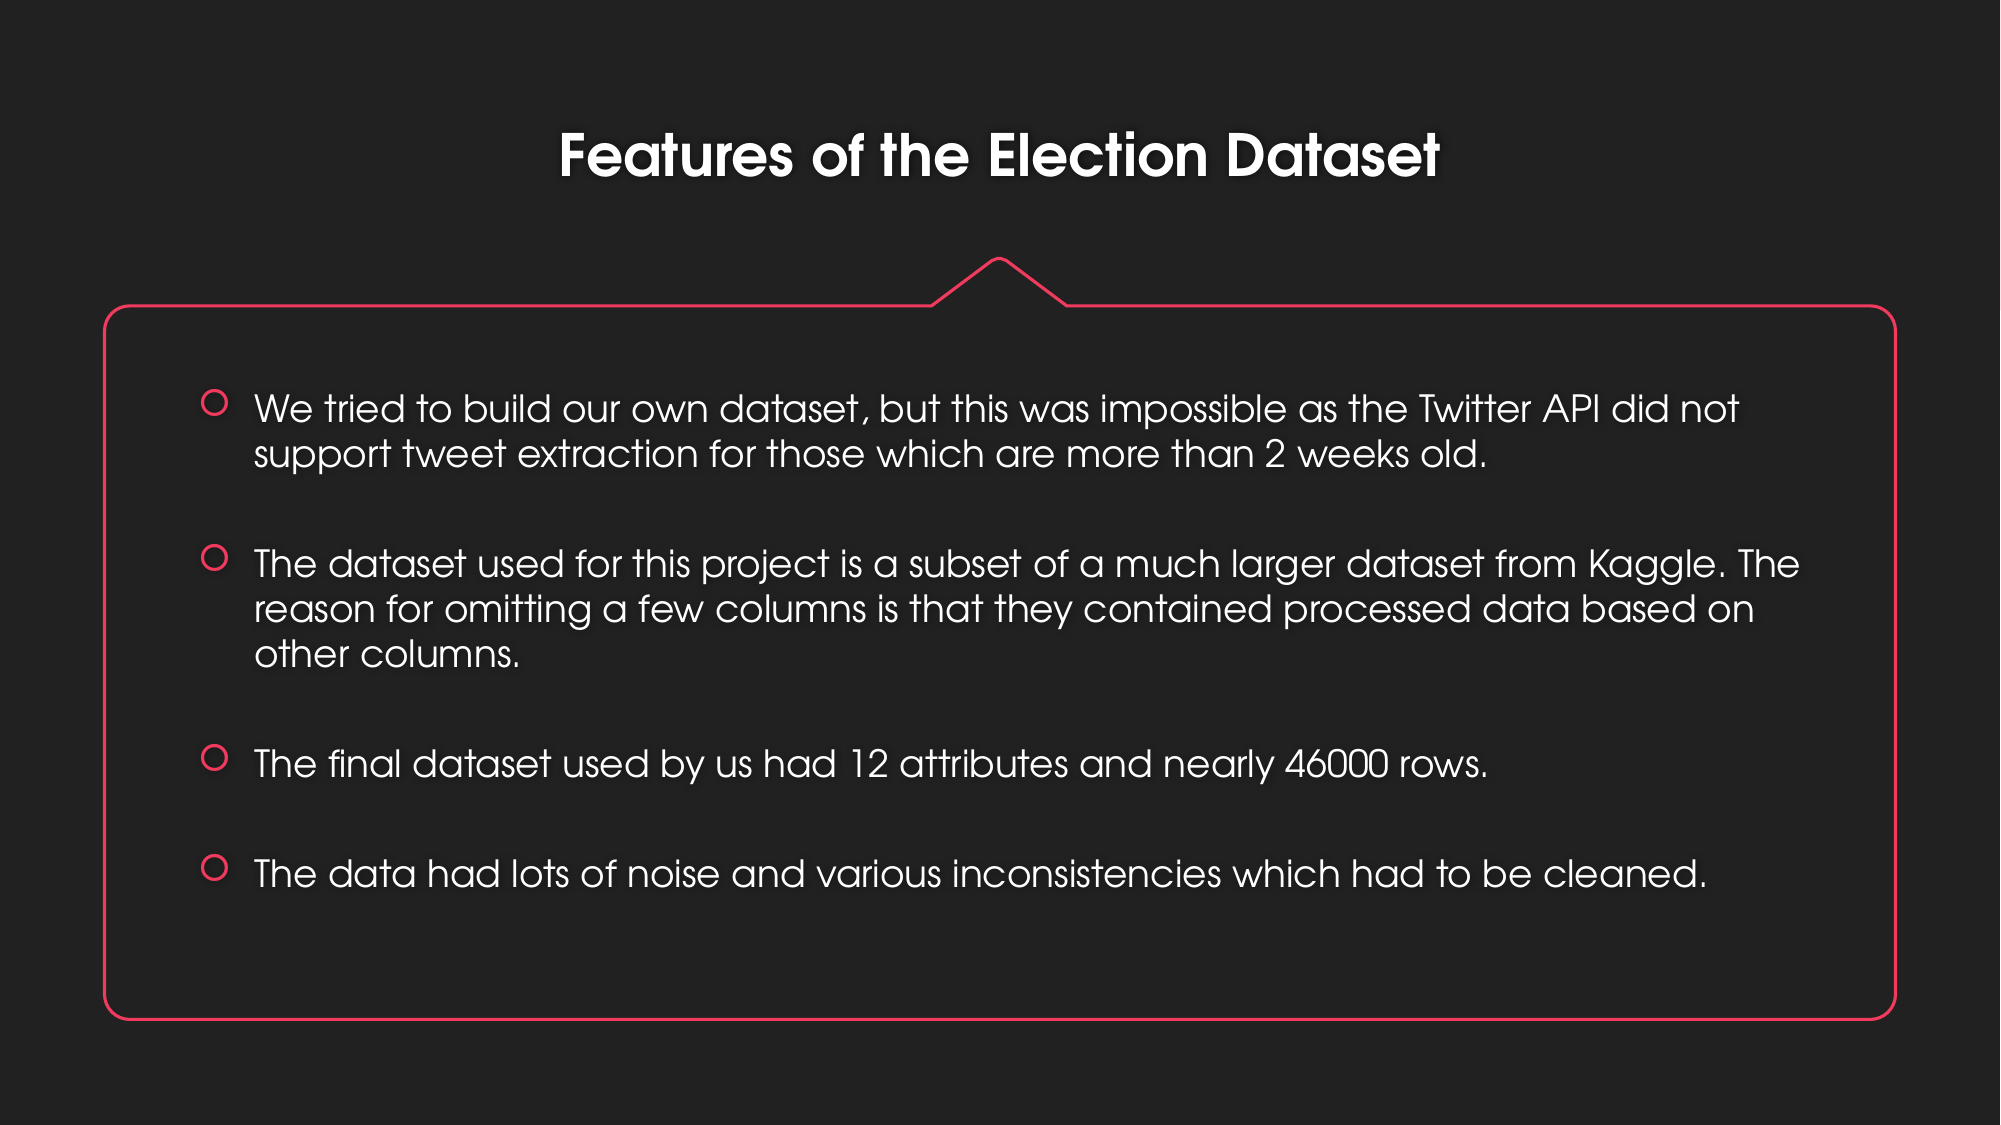

# Features of the Election Dataset

We tried to build our own dataset, but this was impossible as the Twitter API did not support tweet extraction for those which are more than 2 weeks old.
The dataset used for this project is a subset of a much larger dataset from Kaggle. The reason for omitting a few columns is that they contained processed data based on other columns.
The final dataset used by us had 12 attributes and nearly 46000 rows.
The data had lots of noise and various inconsistencies which had to be cleaned.